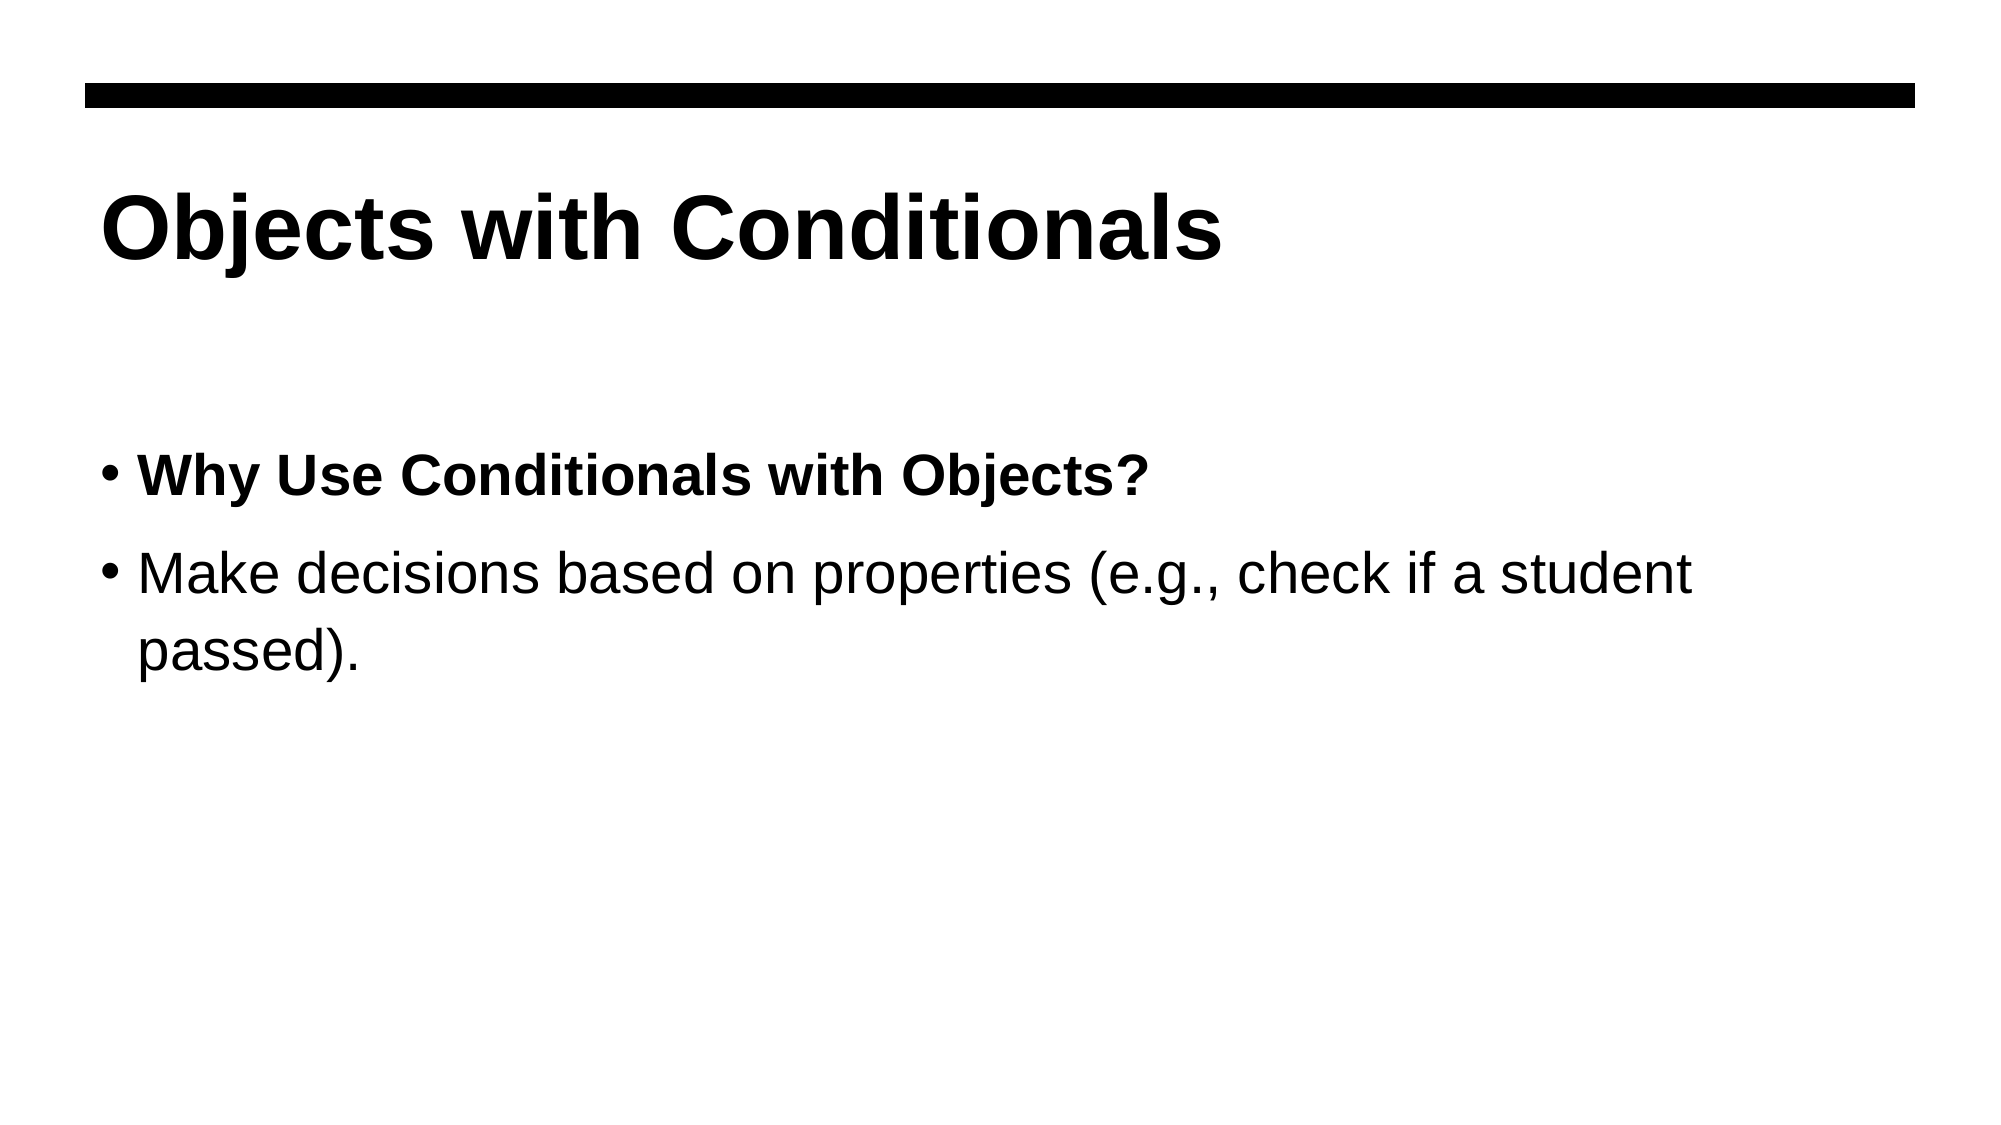

# Objects with Conditionals

Why Use Conditionals with Objects?
Make decisions based on properties (e.g., check if a student passed).